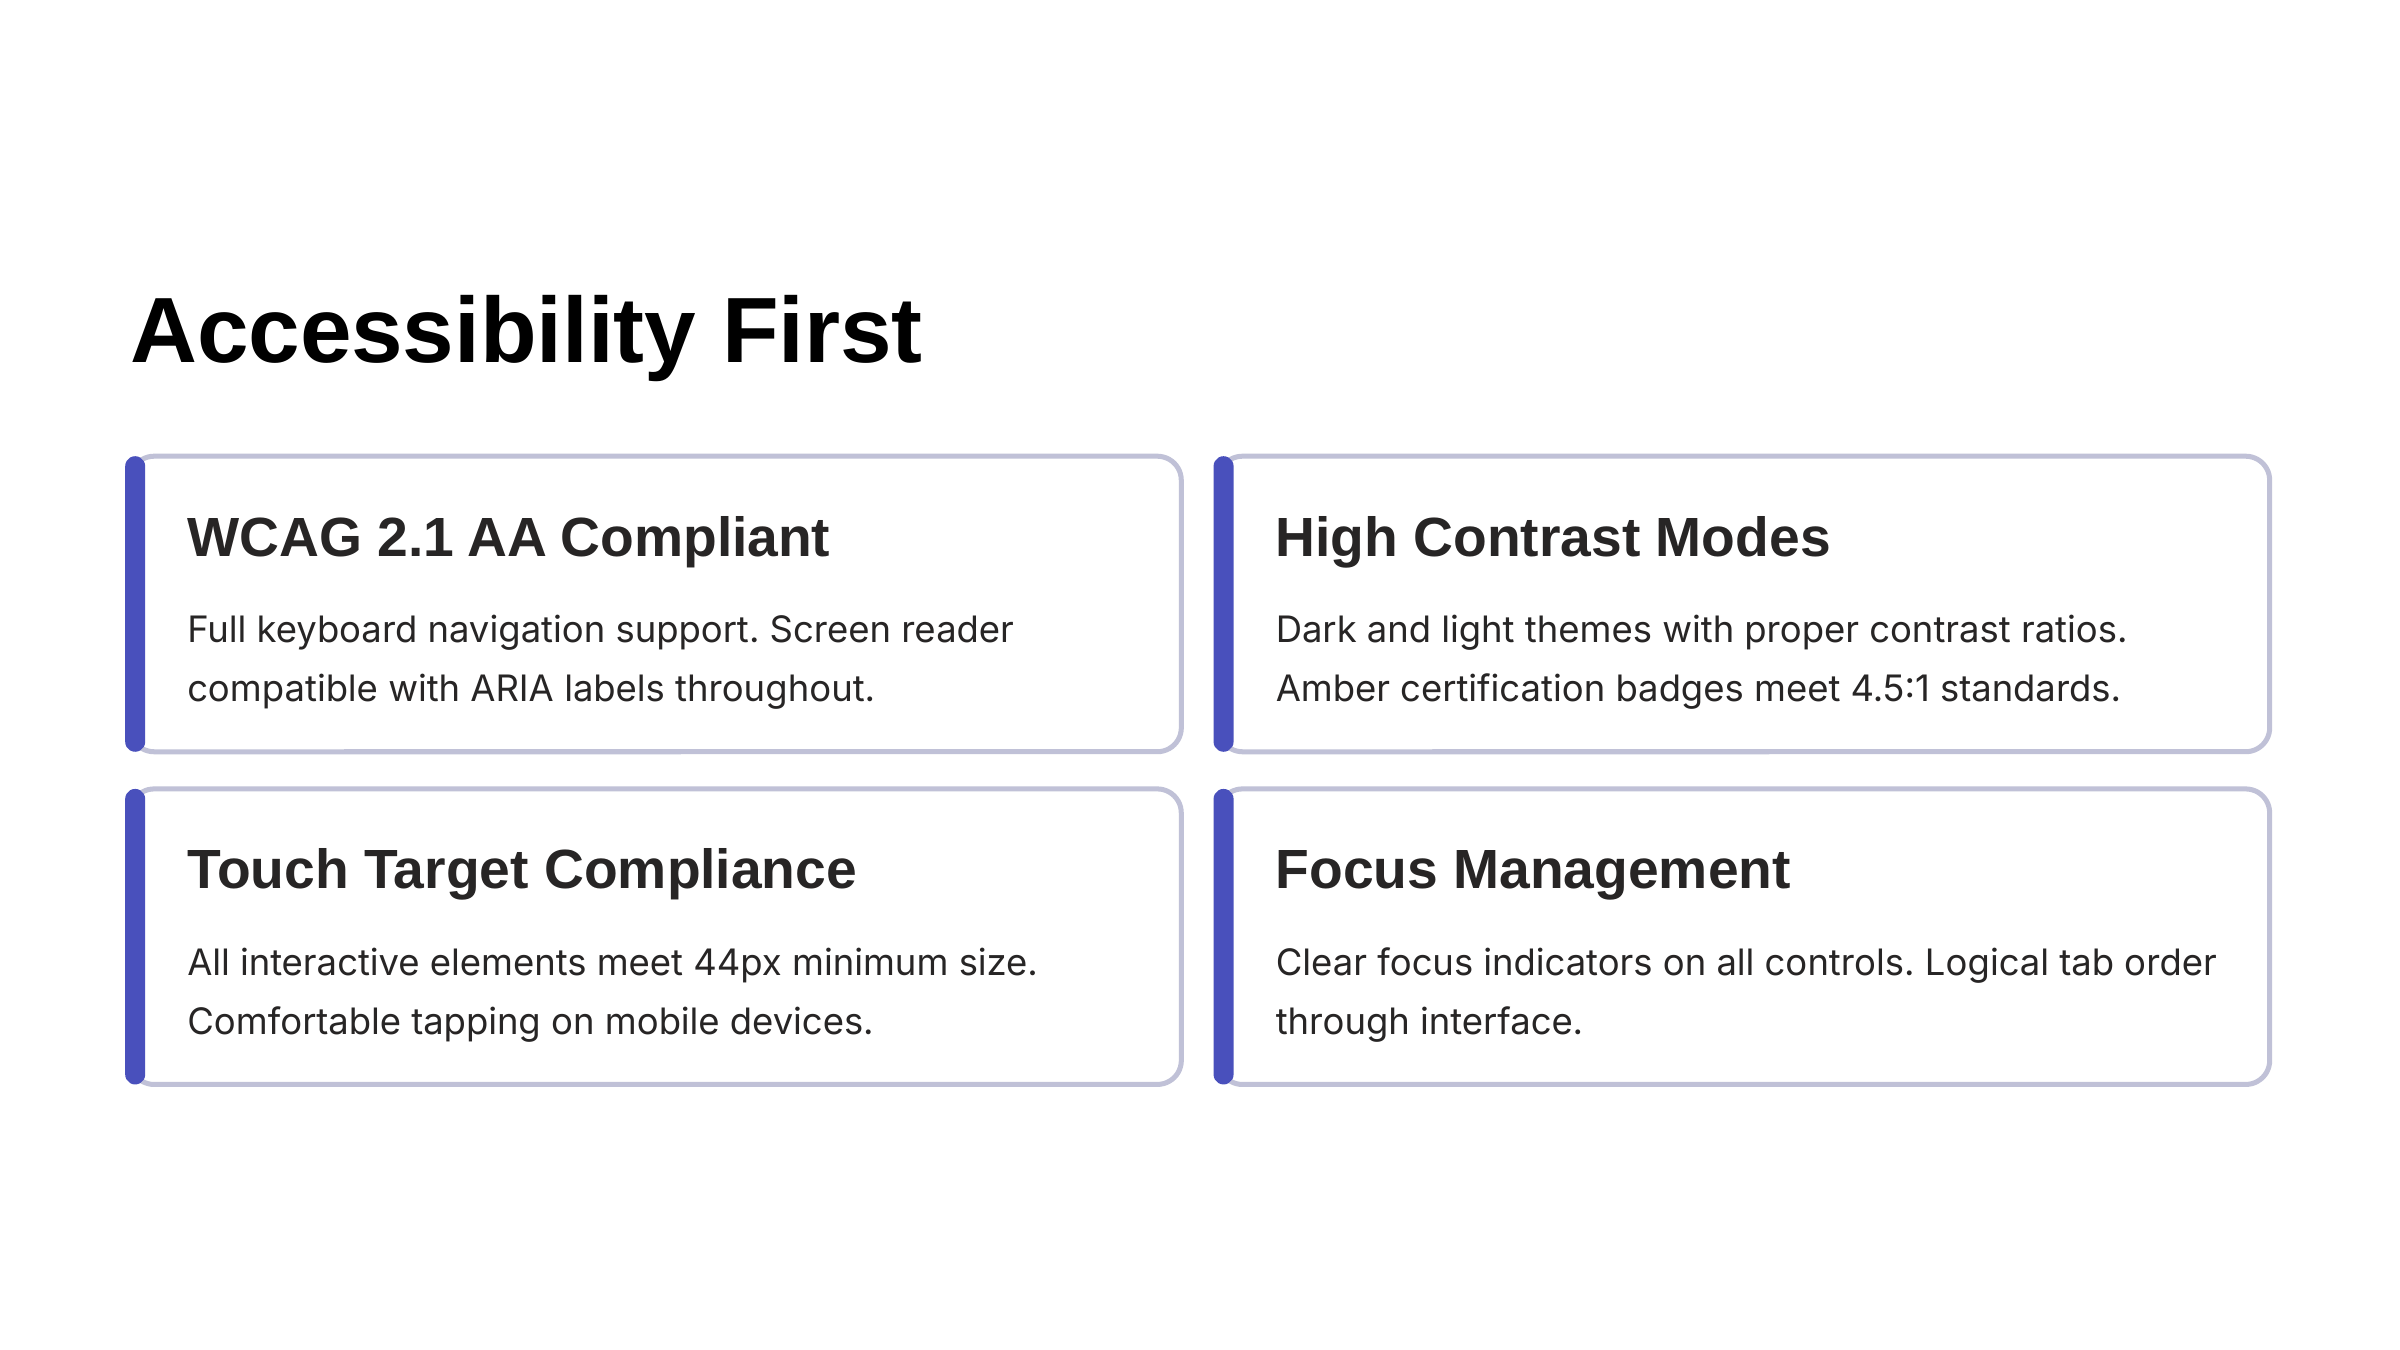

Accessibility First

WCAG 2.1 AA Compliant
High Contrast Modes
Full keyboard navigation support. Screen reader compatible with ARIA labels throughout.
Dark and light themes with proper contrast ratios. Amber certification badges meet 4.5:1 standards.

Touch Target Compliance
Focus Management
All interactive elements meet 44px minimum size. Comfortable tapping on mobile devices.
Clear focus indicators on all controls. Logical tab order through interface.